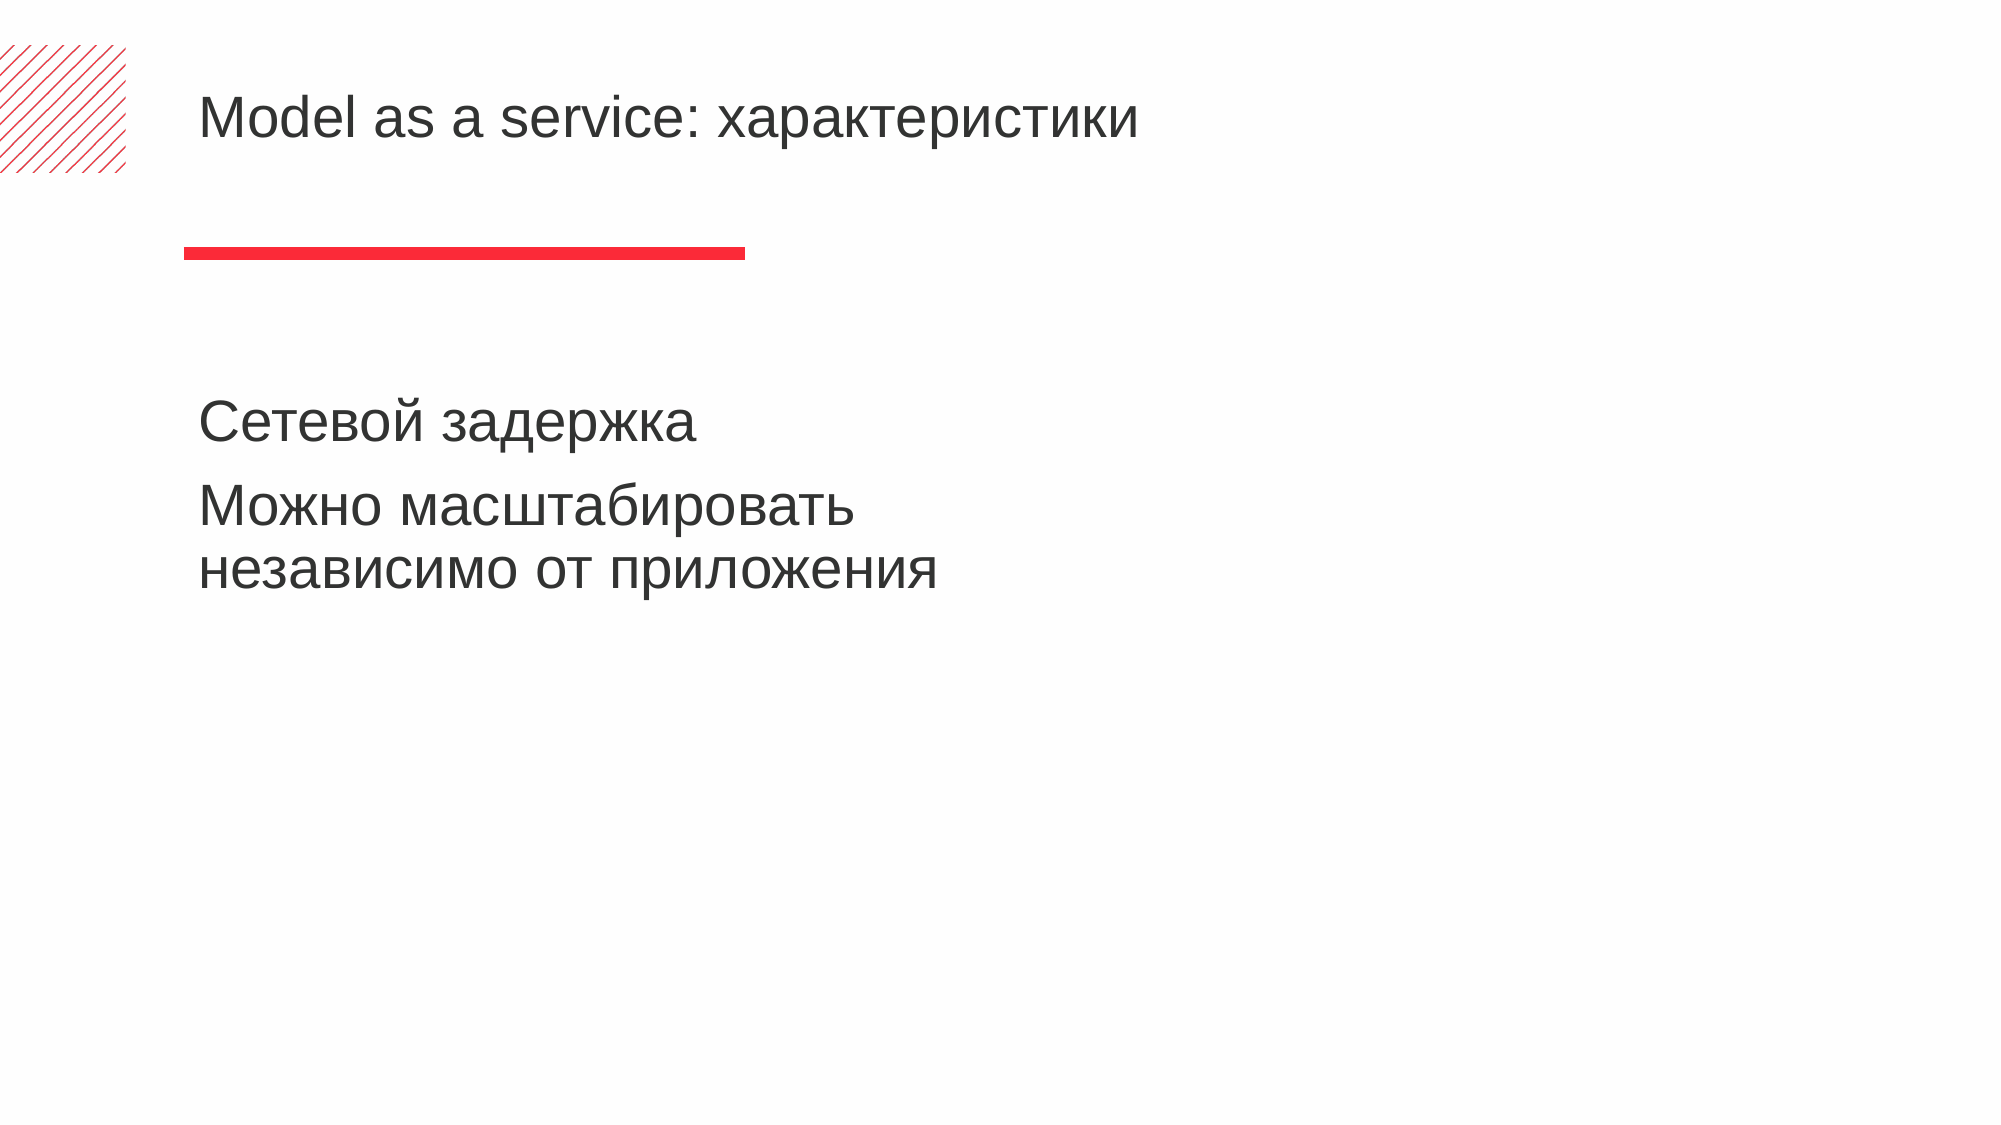

Model as a service: характеристики

Сетевой задержка
Можно масштабировать независимо от приложения